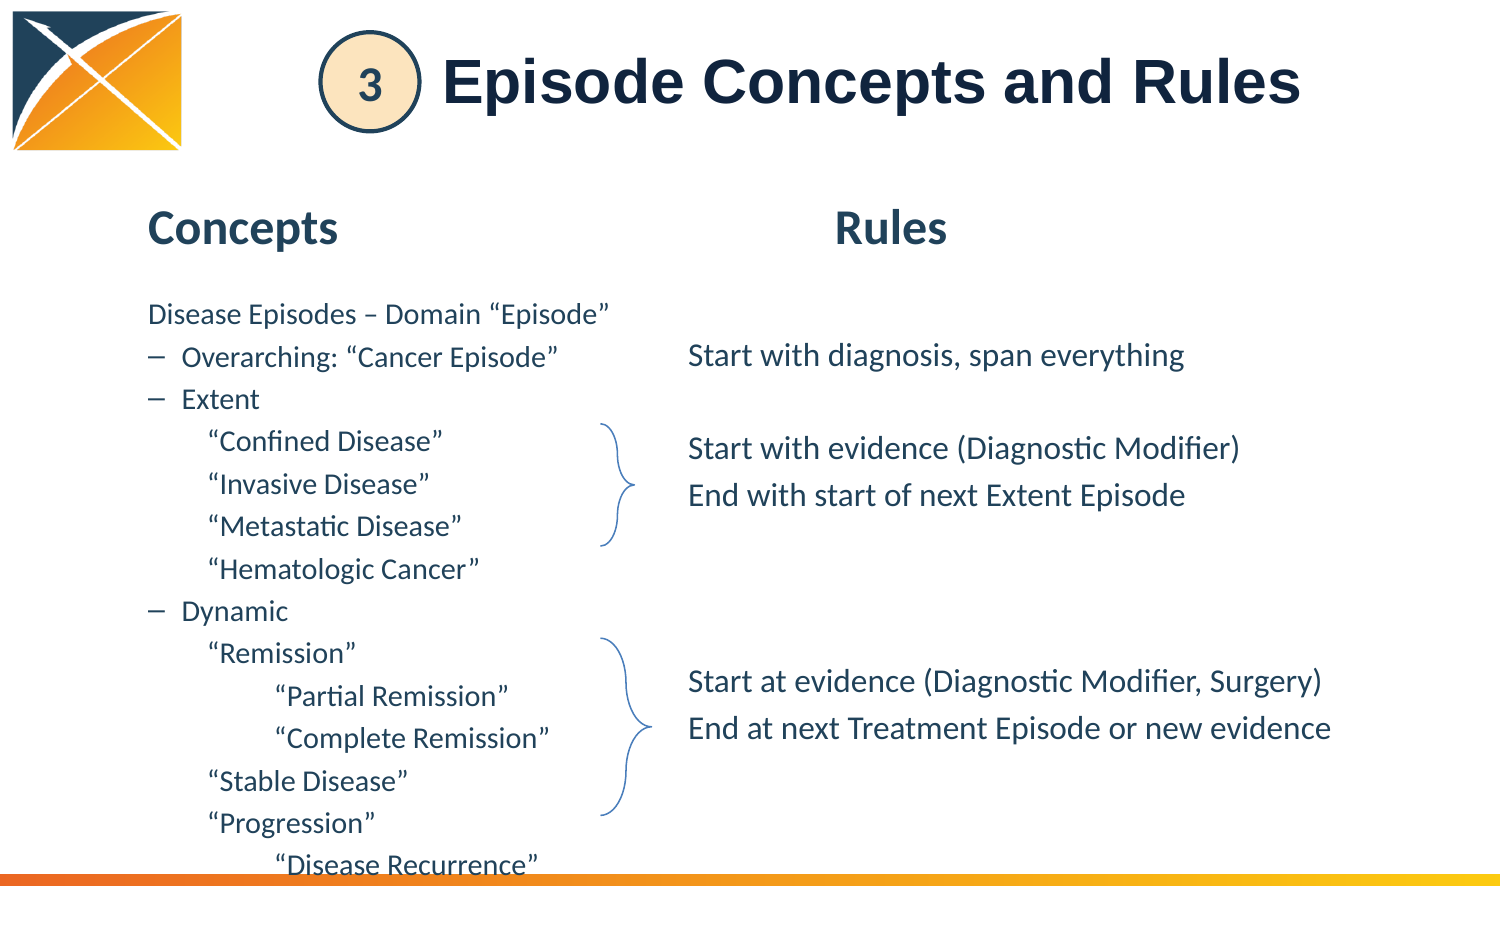

# Episode Concepts and Rules
3
Concepts
Rules
Disease Episodes – Domain “Episode”
Overarching: “Cancer Episode”
Extent
“Confined Disease”
“Invasive Disease”
“Metastatic Disease”
“Hematologic Cancer”
Dynamic
“Remission”
“Partial Remission”
“Complete Remission”
“Stable Disease”
“Progression”
“Disease Recurrence”

Start with diagnosis, span everything

Start with evidence (Diagnostic Modifier)
End with start of next Extent Episode

Start at evidence (Diagnostic Modifier, Surgery)
End at next Treatment Episode or new evidence